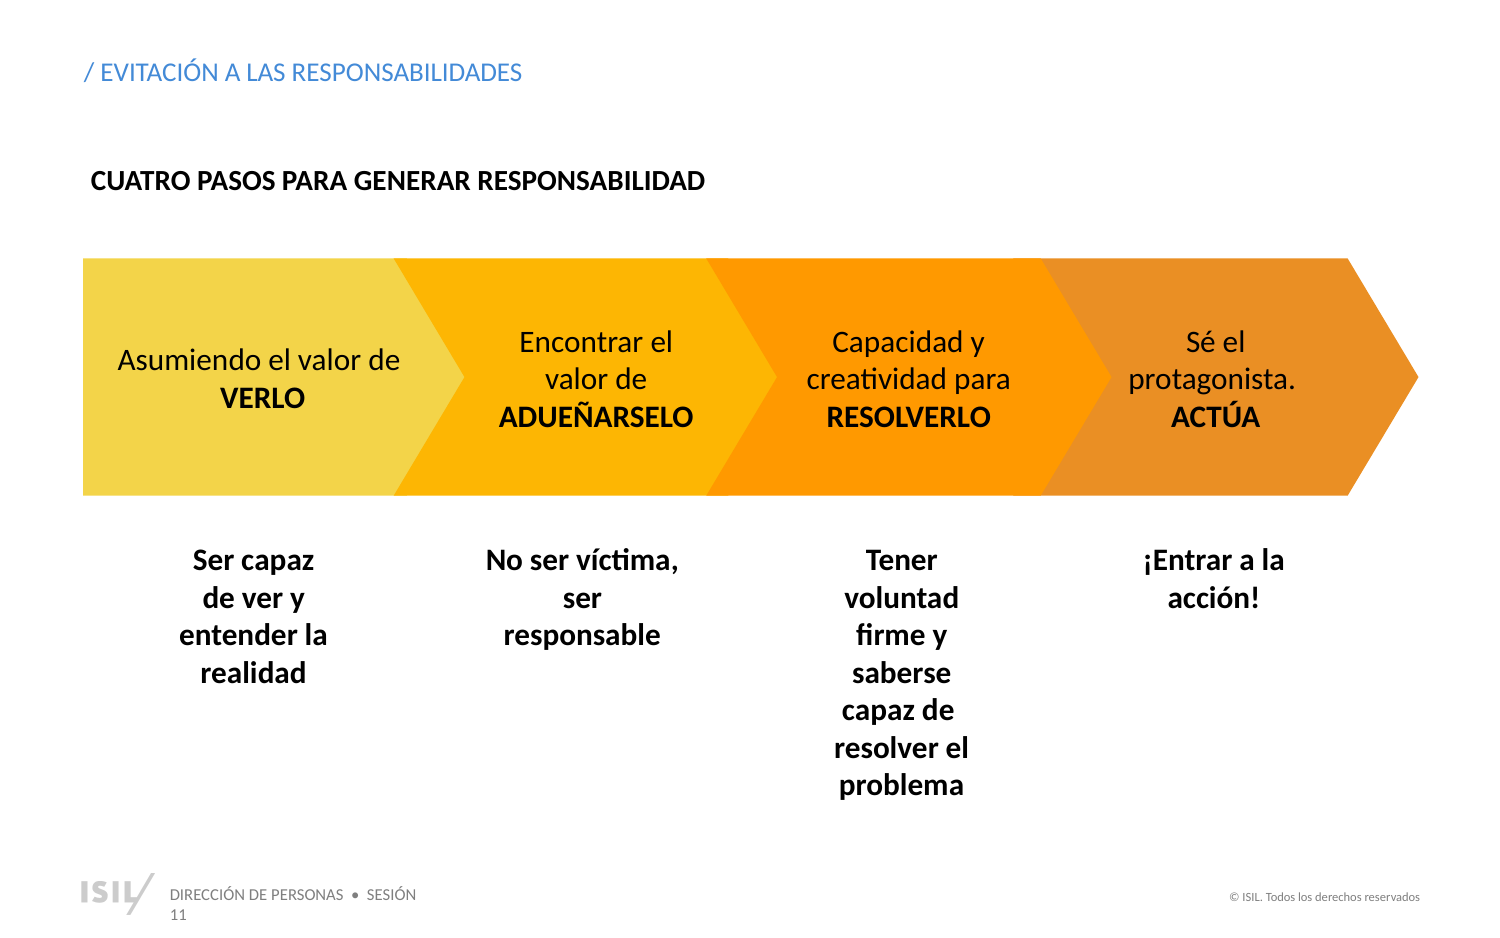

/ EVITACIÓN A LAS RESPONSABILIDADES
CUATRO PASOS PARA GENERAR RESPONSABILIDAD
Asumiendo el valor de
VERLO
Encontrar el valor de ADUEÑARSELO
Capacidad y creatividad para RESOLVERLO
Sé el protagonista.
ACTÚA
Ser capaz de ver y entender la realidad
No ser víctima, ser responsable
Tener voluntad firme y saberse capaz de
resolver el problema
¡Entrar a la acción!